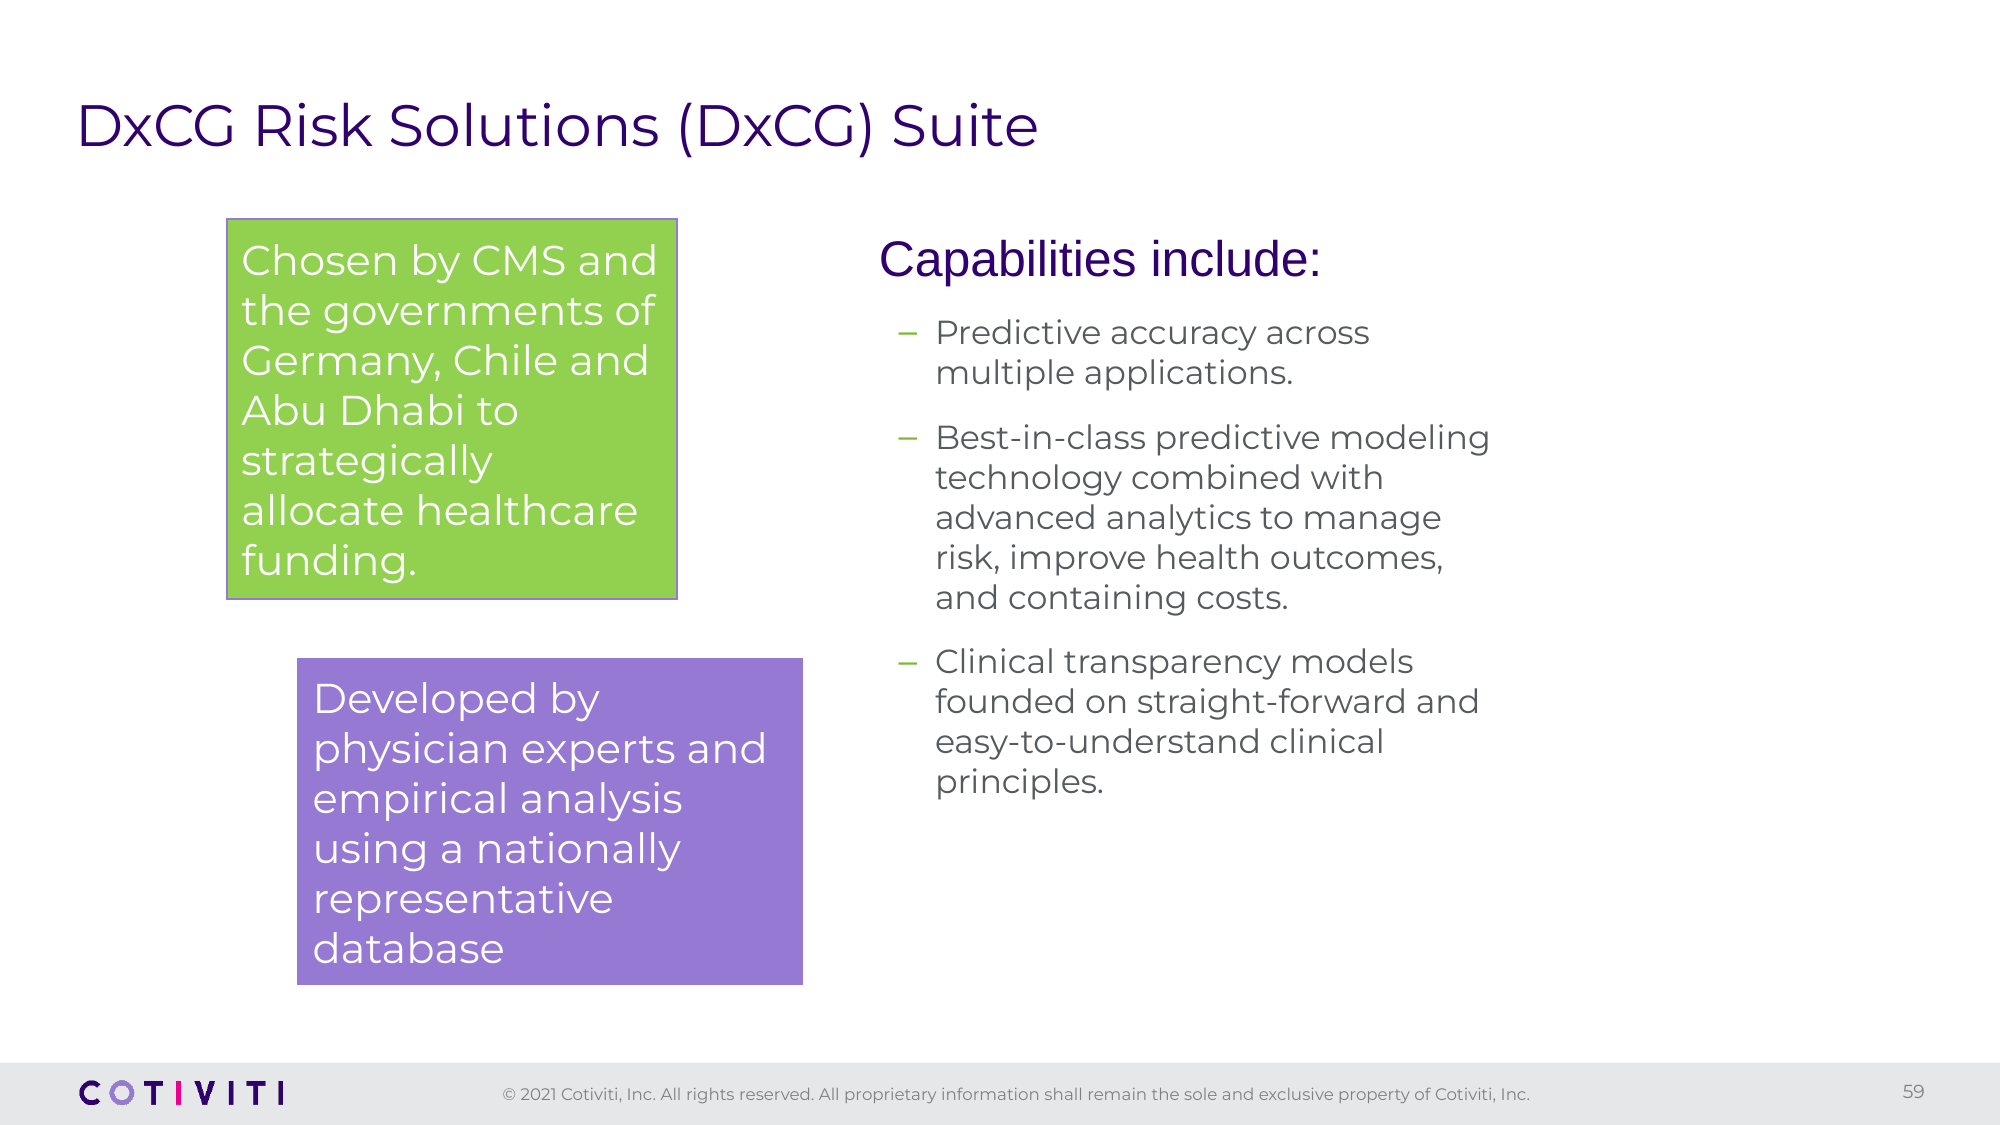

# DxCG Risk Solutions (DxCG) Suite
Capabilities include:
Predictive accuracy across multiple applications.
Best-in-class predictive modeling technology combined with advanced analytics to manage risk, improve health outcomes, and containing costs.
Clinical transparency models founded on straight-forward and easy-to-understand clinical principles.
Chosen by CMS and the governments of Germany, Chile and Abu Dhabi to strategically allocate healthcare funding.
Developed by physician experts and empirical analysis using a nationally representative database
59